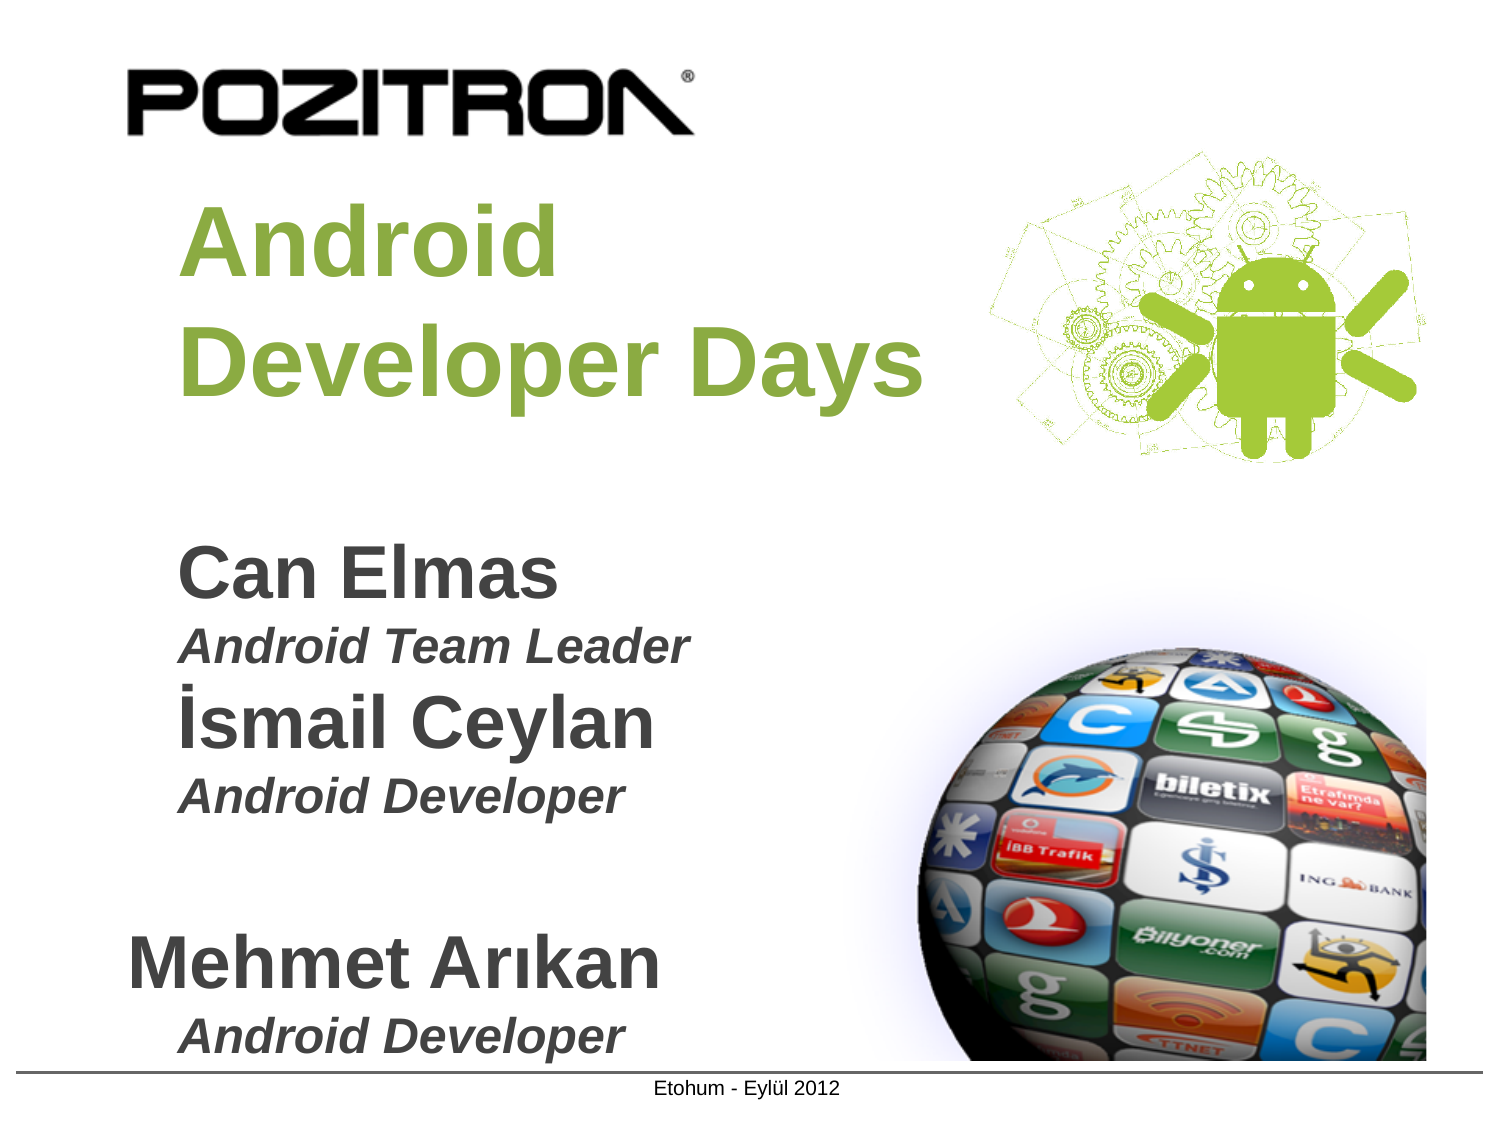

Android
Developer Days
# Can Elmas
Android Team Leader
İsmail Ceylan
Android Developer
Mehmet Arıkan
Android Developer
Etohum - Eylül 2012